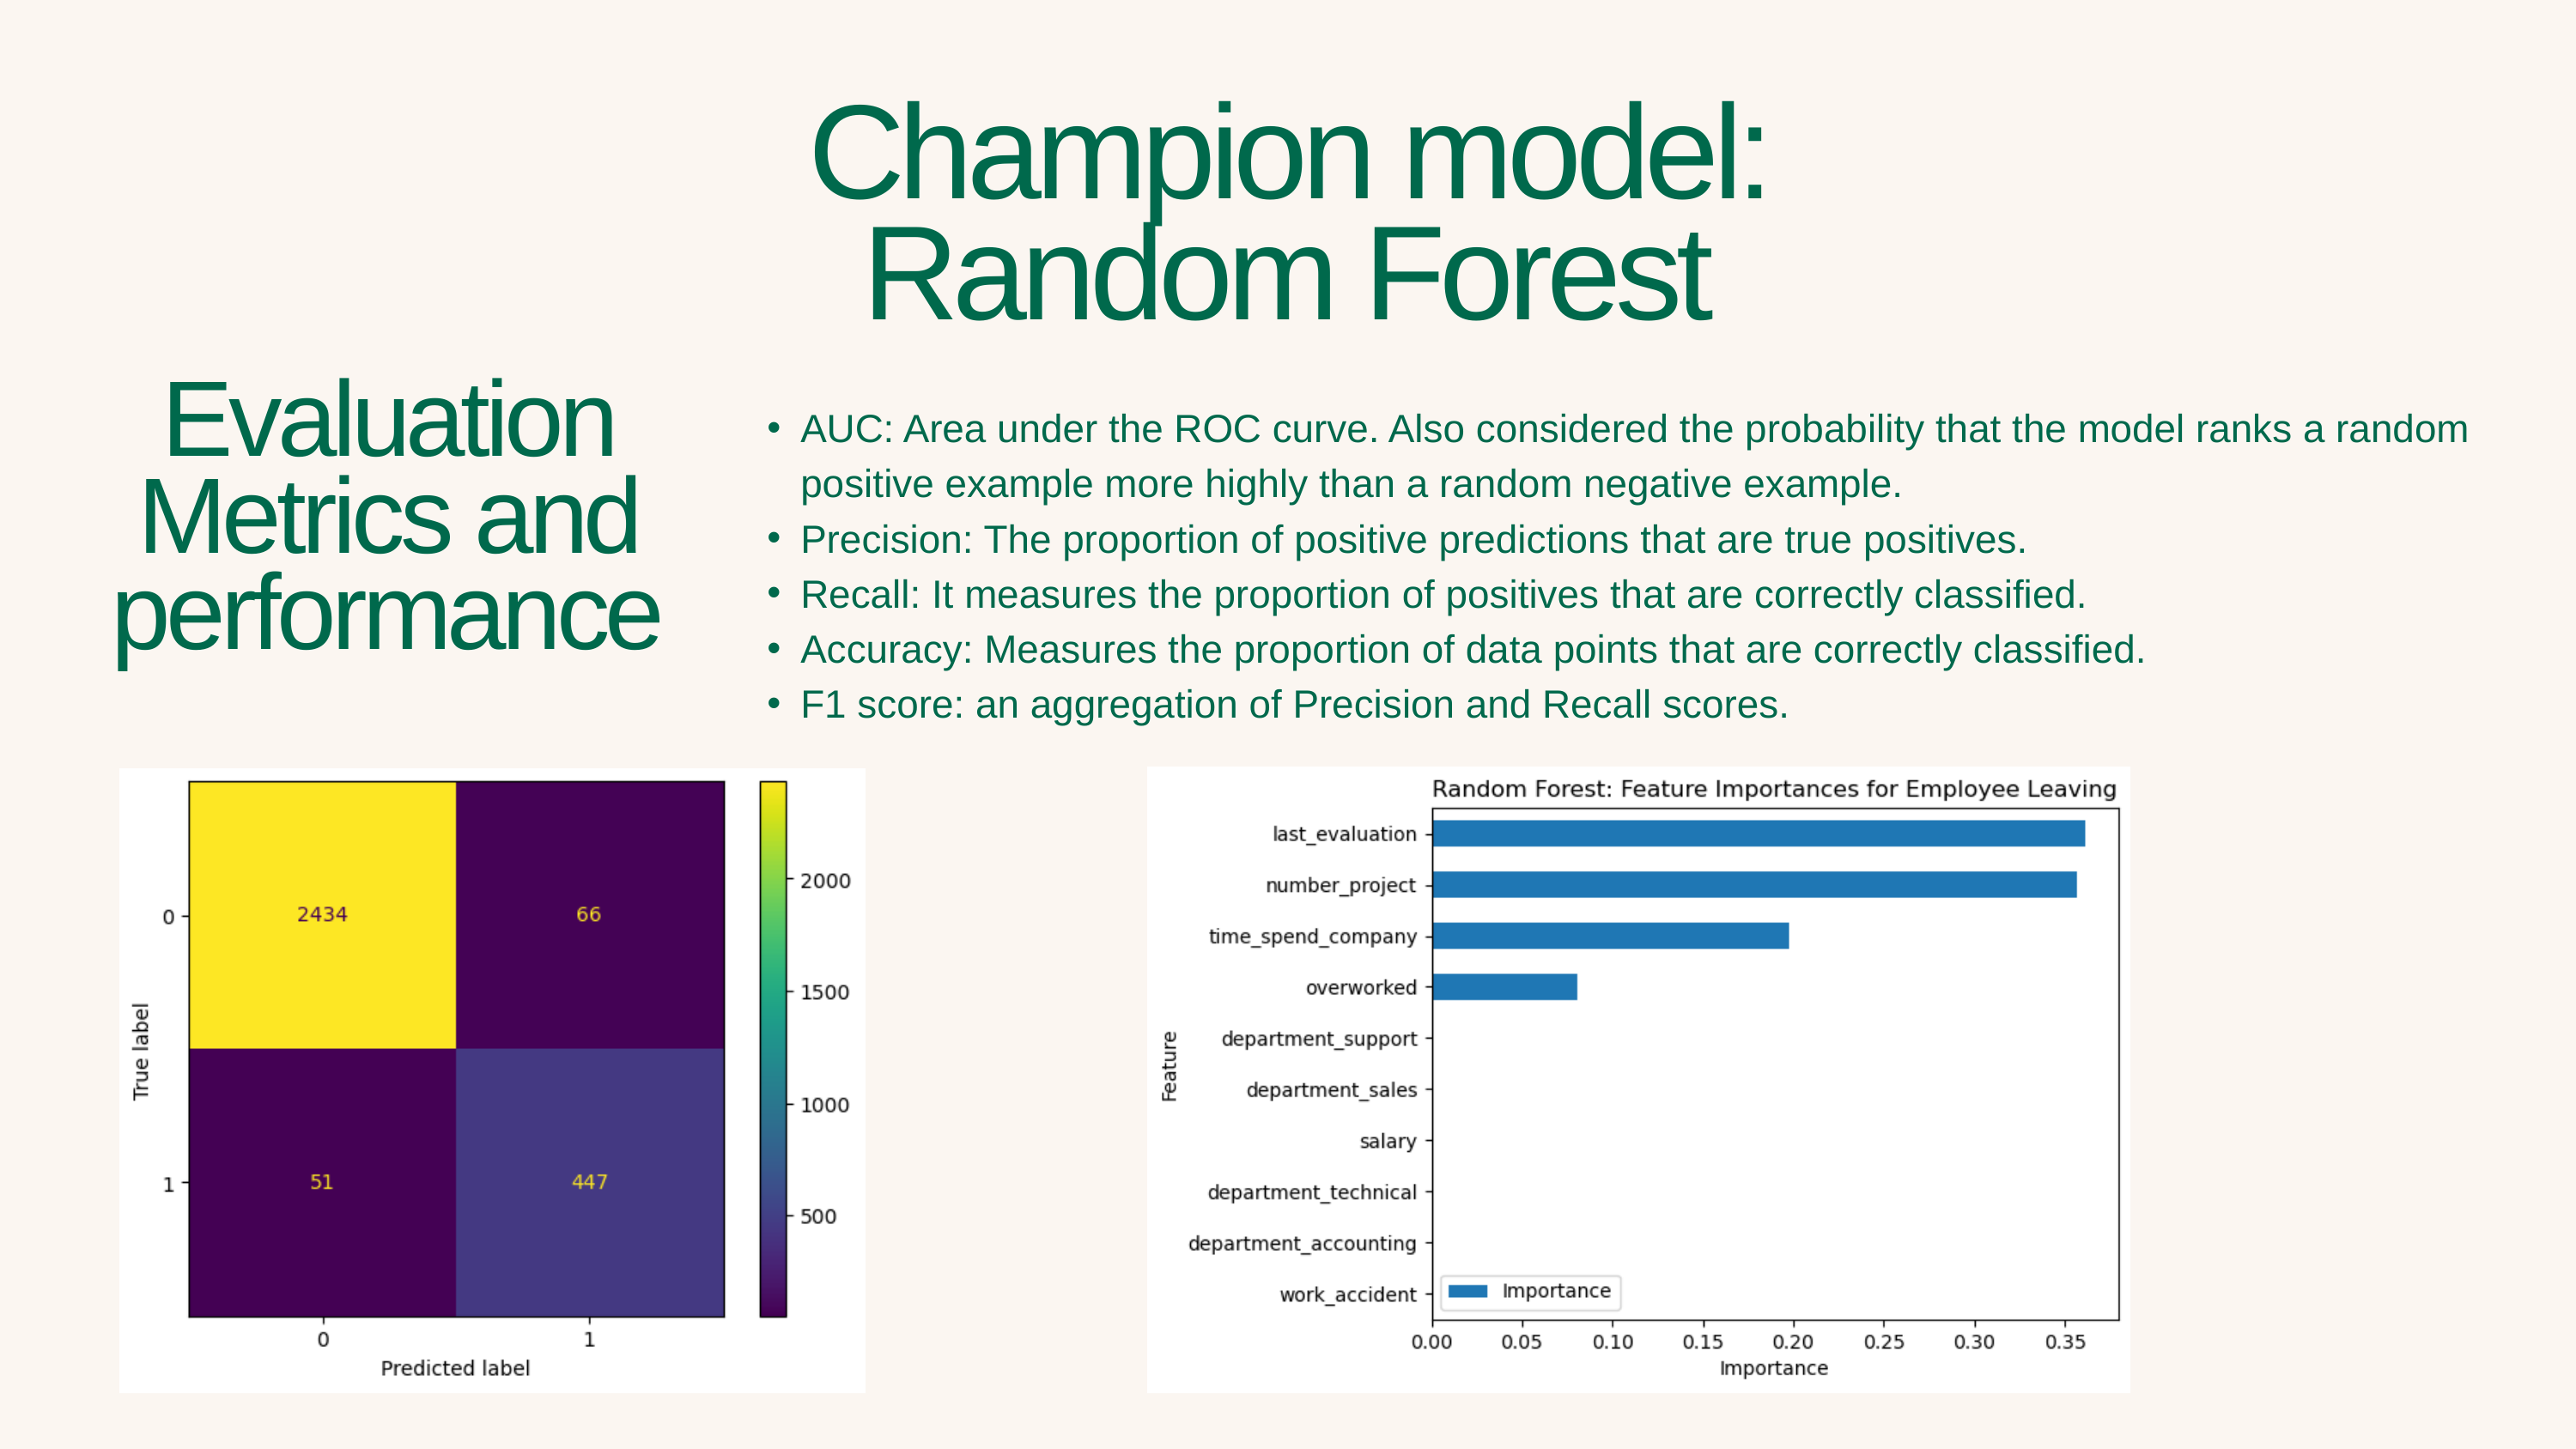

Champion model: Random Forest
Evaluation Metrics and performance
AUC: Area under the ROC curve. Also considered the probability that the model ranks a random positive example more highly than a random negative example.
Precision: The proportion of positive predictions that are true positives.
Recall: It measures the proportion of positives that are correctly classified.
Accuracy: Measures the proportion of data points that are correctly classified.
F1 score: an aggregation of Precision and Recall scores.